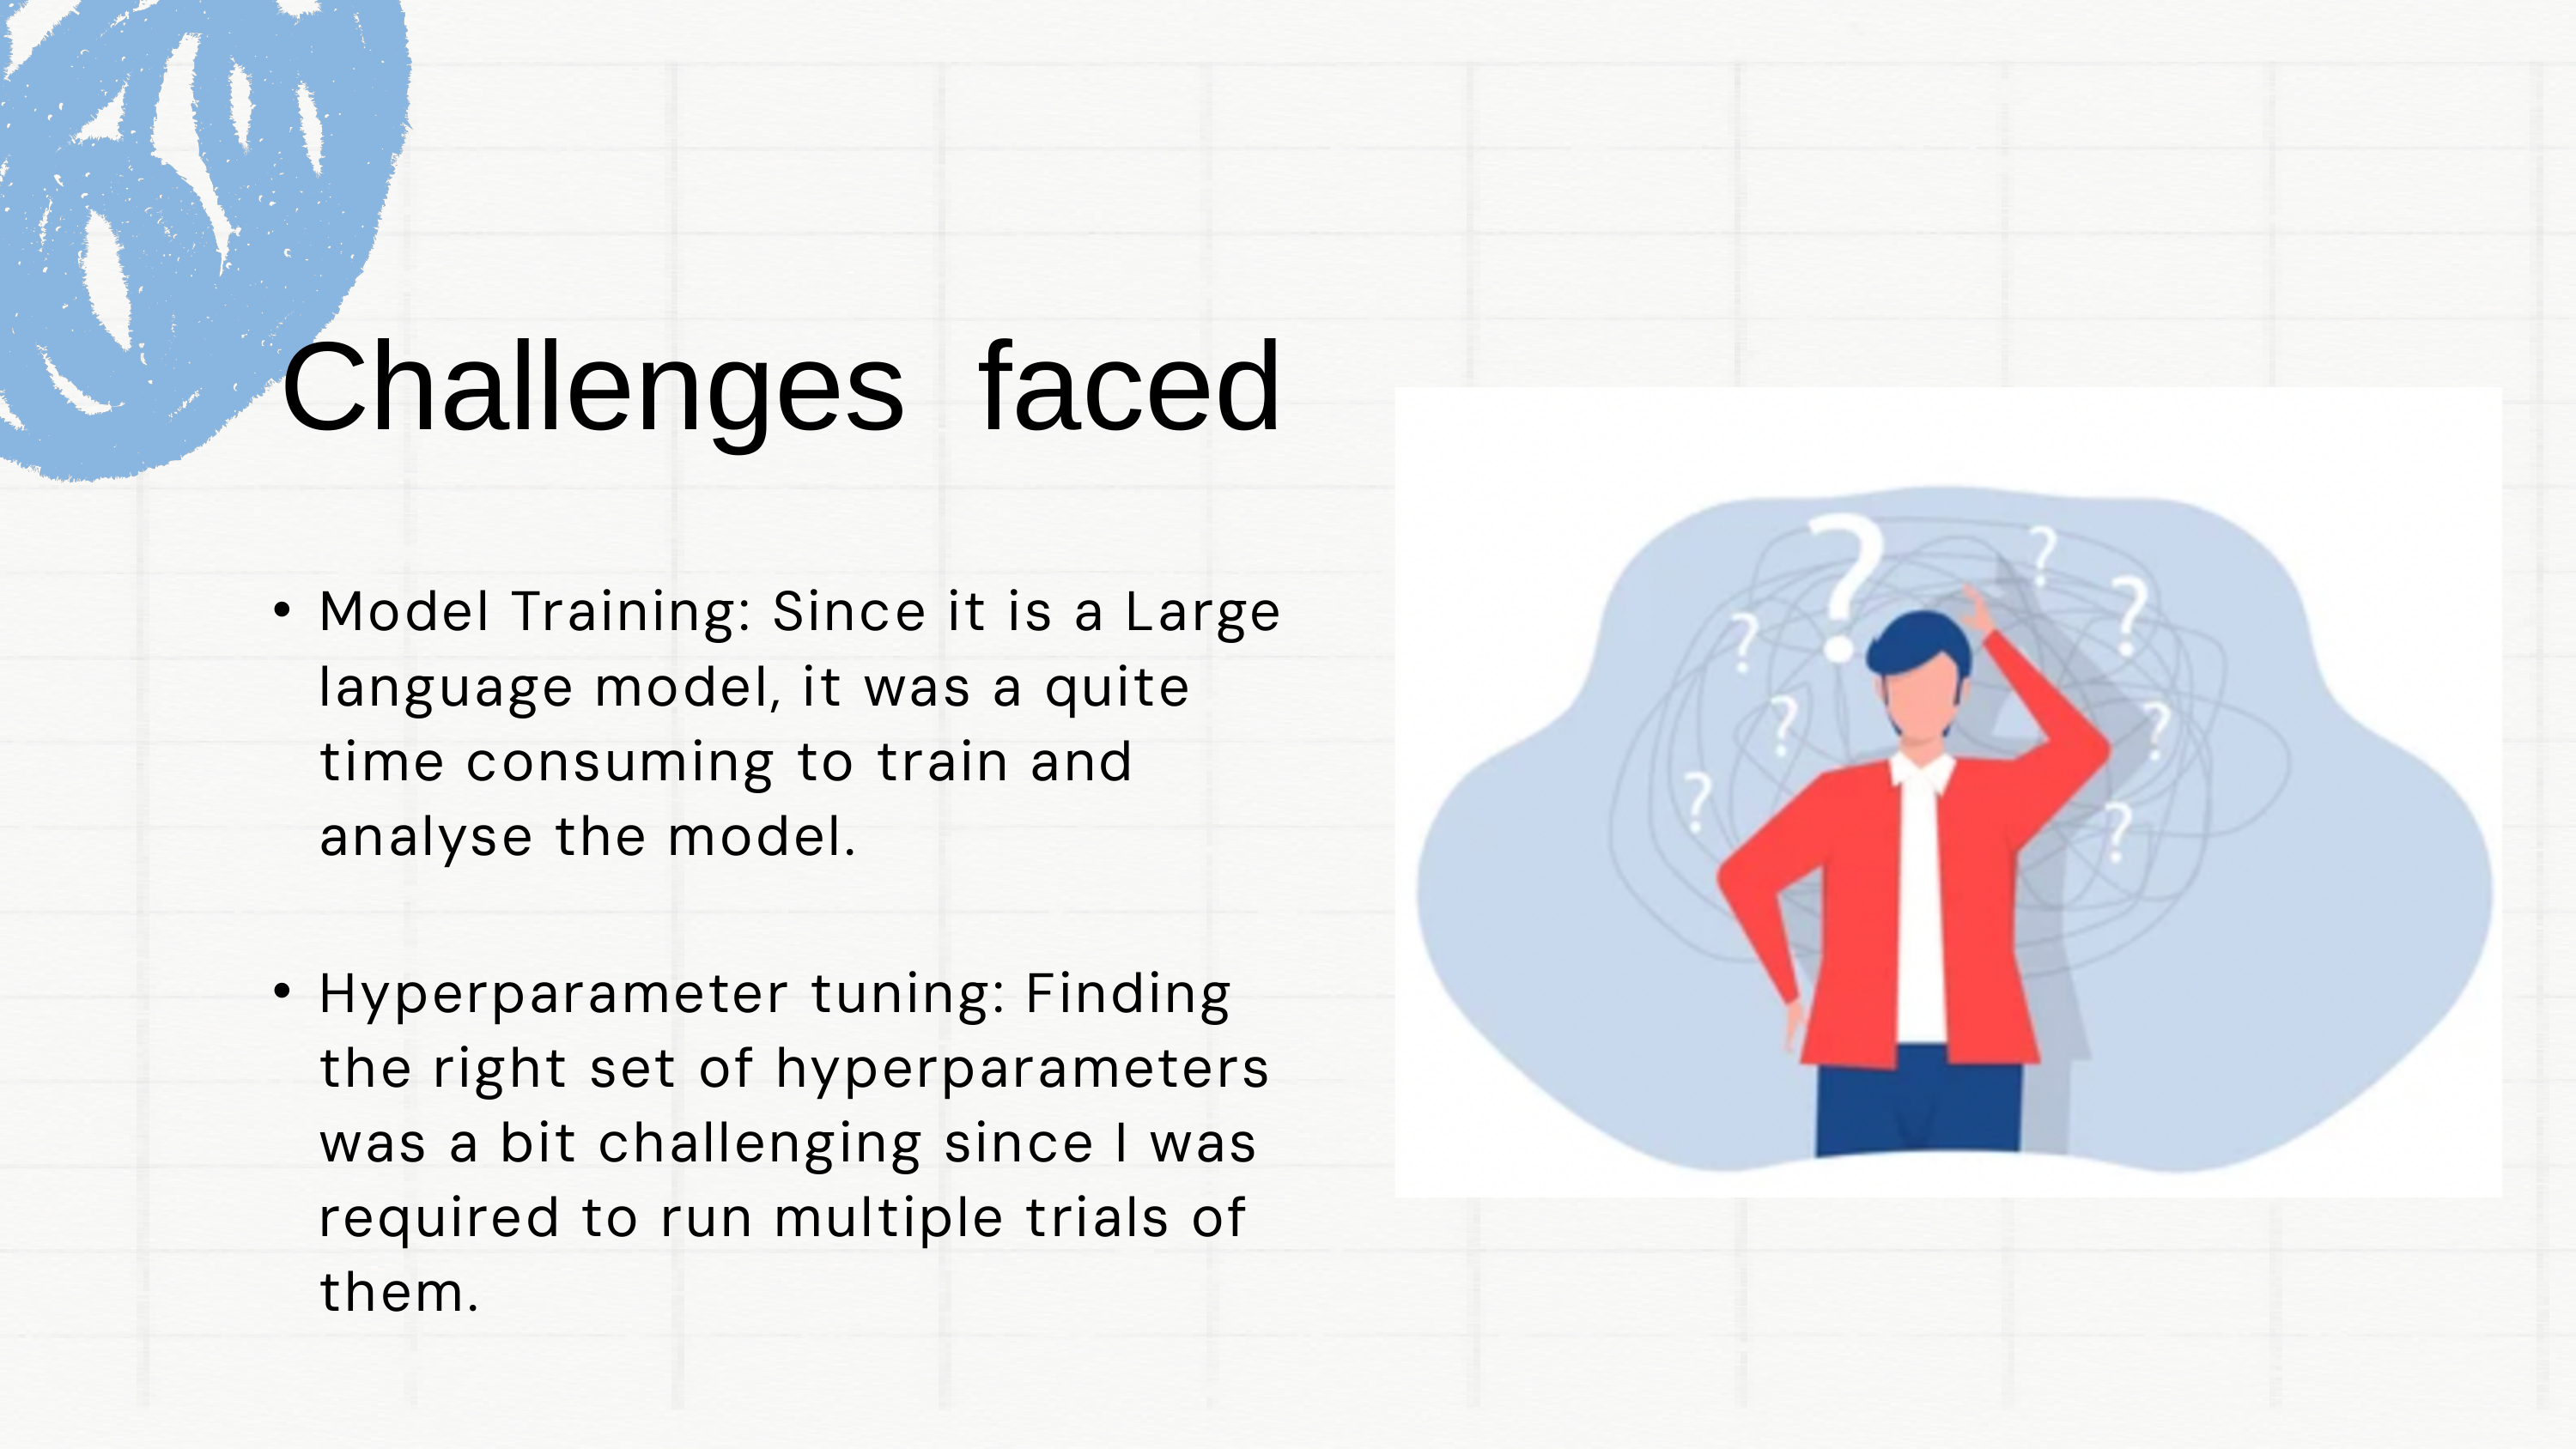

Challenges  faced

Model Training: Since it is a Large language model, it was a quite time consuming to train and analyse the model.

Hyperparameter tuning: Finding the right set of hyperparameters was a bit challenging since I was required to run multiple trials of them.